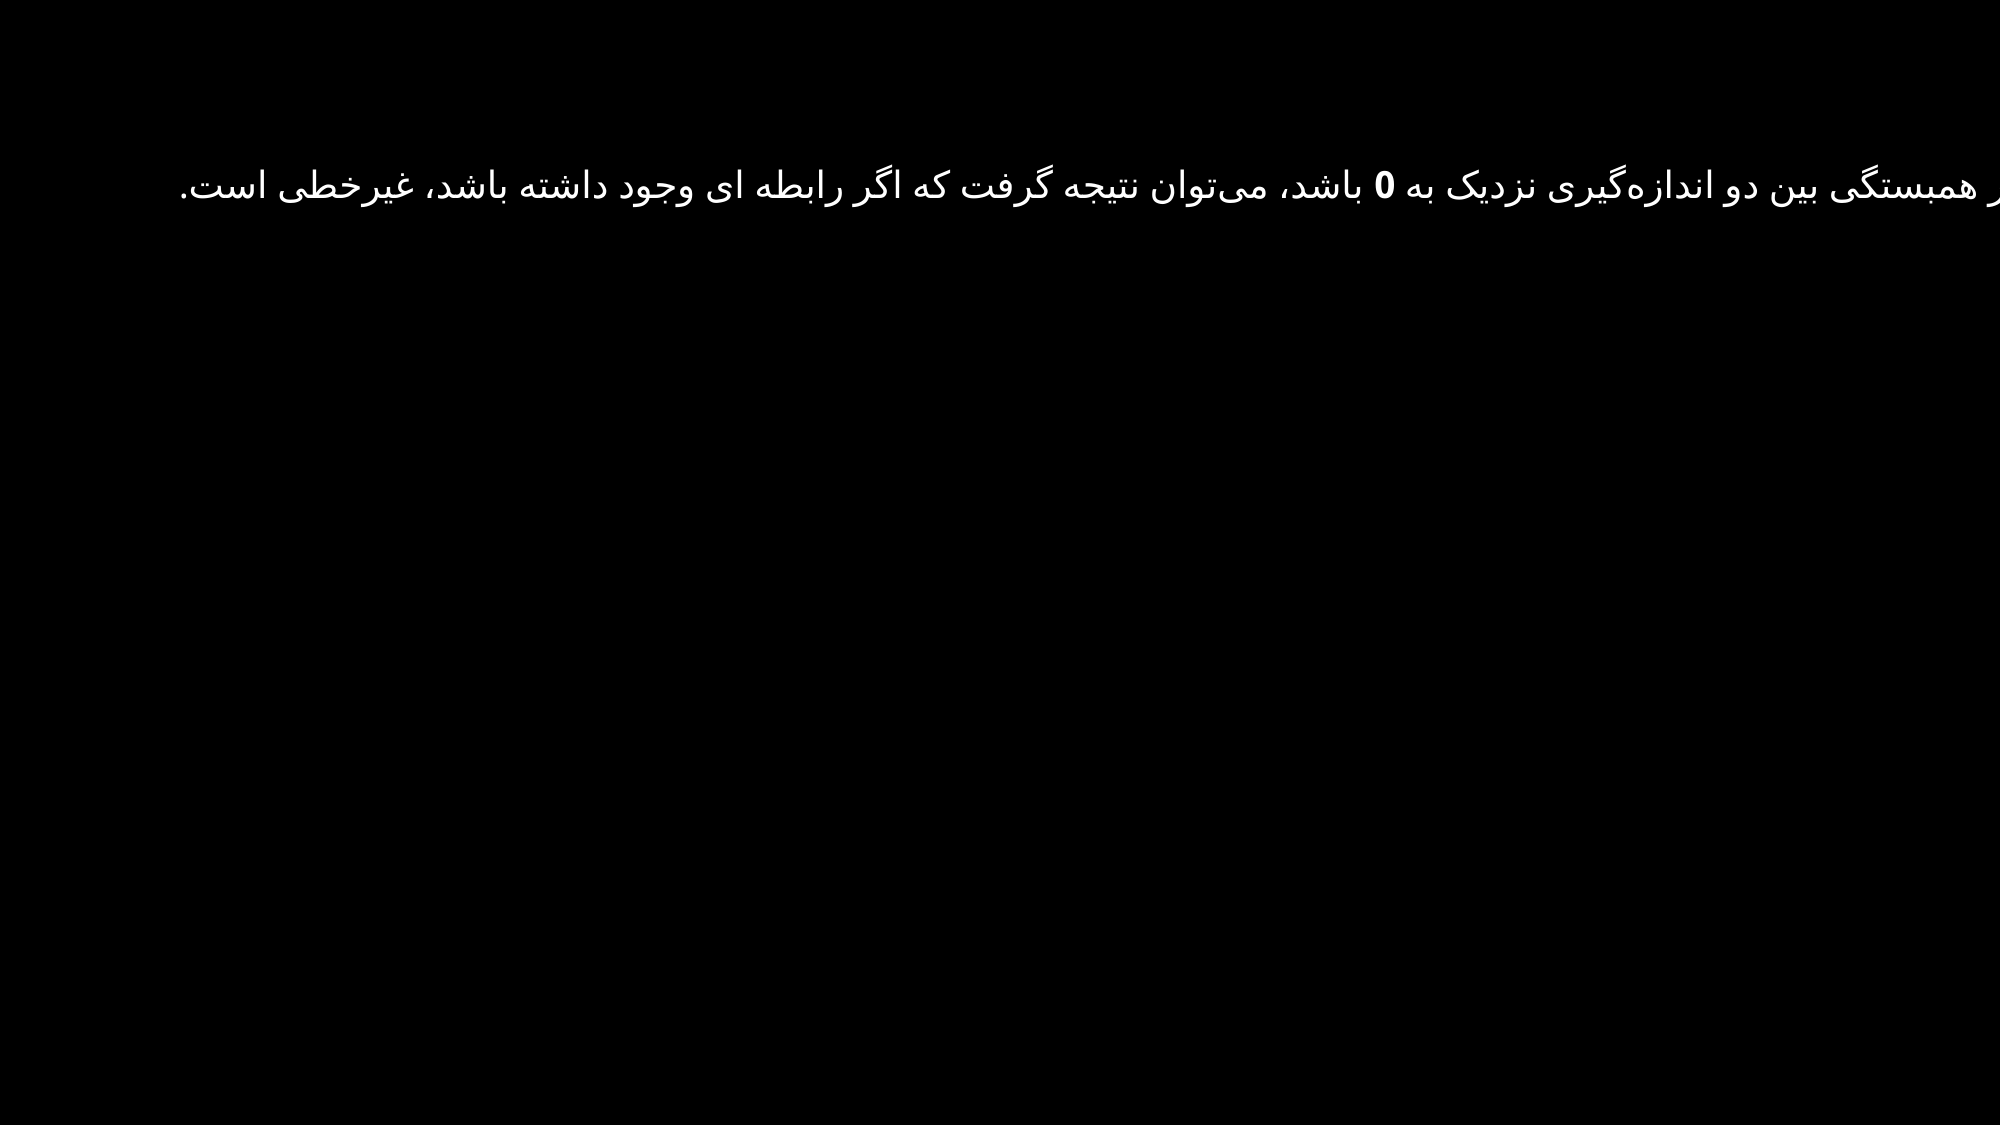

اگر همبستگی بین دو اندازه‌گیری نزدیک به 0 باشد، می‌توان نتیجه‌ گرفت که اگر رابطه ای وجود داشته باشد، غیرخطی است.